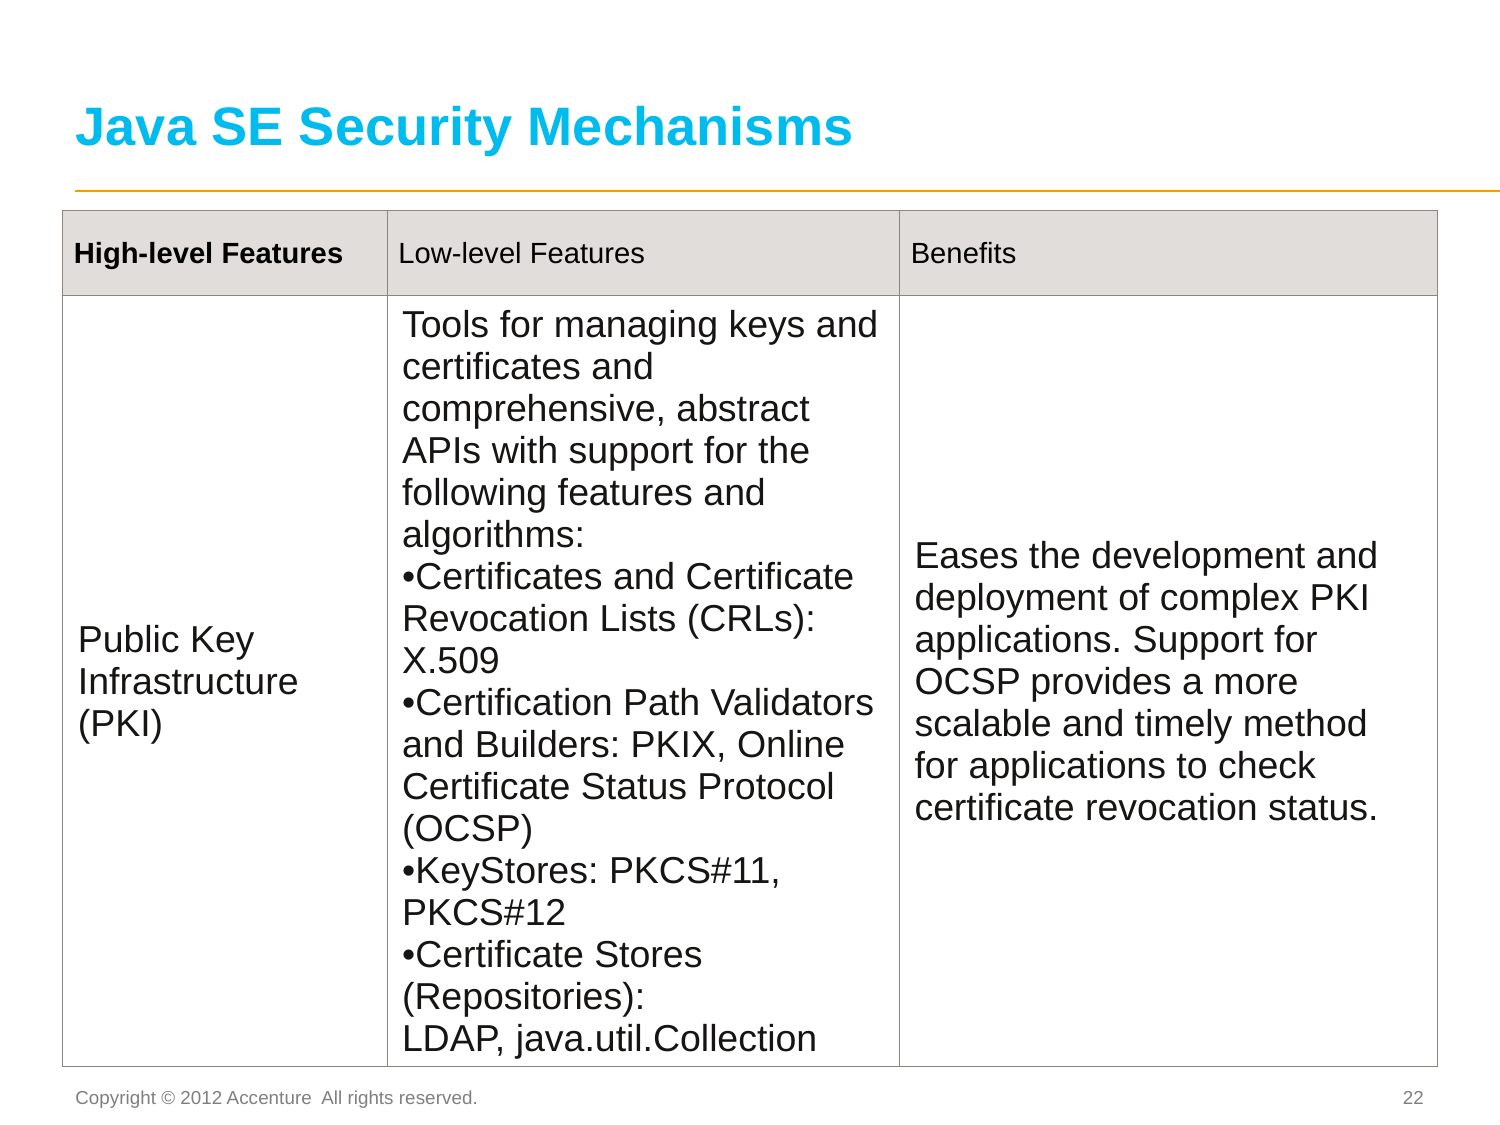

# Java SE Security Mechanisms
| High-level Features | Low-level Features | Benefits |
| --- | --- | --- |
| Public Key Infrastructure (PKI) | Tools for managing keys and certificates and comprehensive, abstract APIs with support for the following features and algorithms: Certificates and Certificate Revocation Lists (CRLs): X.509 Certification Path Validators and Builders: PKIX, Online Certificate Status Protocol (OCSP) KeyStores: PKCS#11, PKCS#12 Certificate Stores (Repositories): LDAP, java.util.Collection | Eases the development and deployment of complex PKI applications. Support for OCSP provides a more scalable and timely method for applications to check certificate revocation status. |